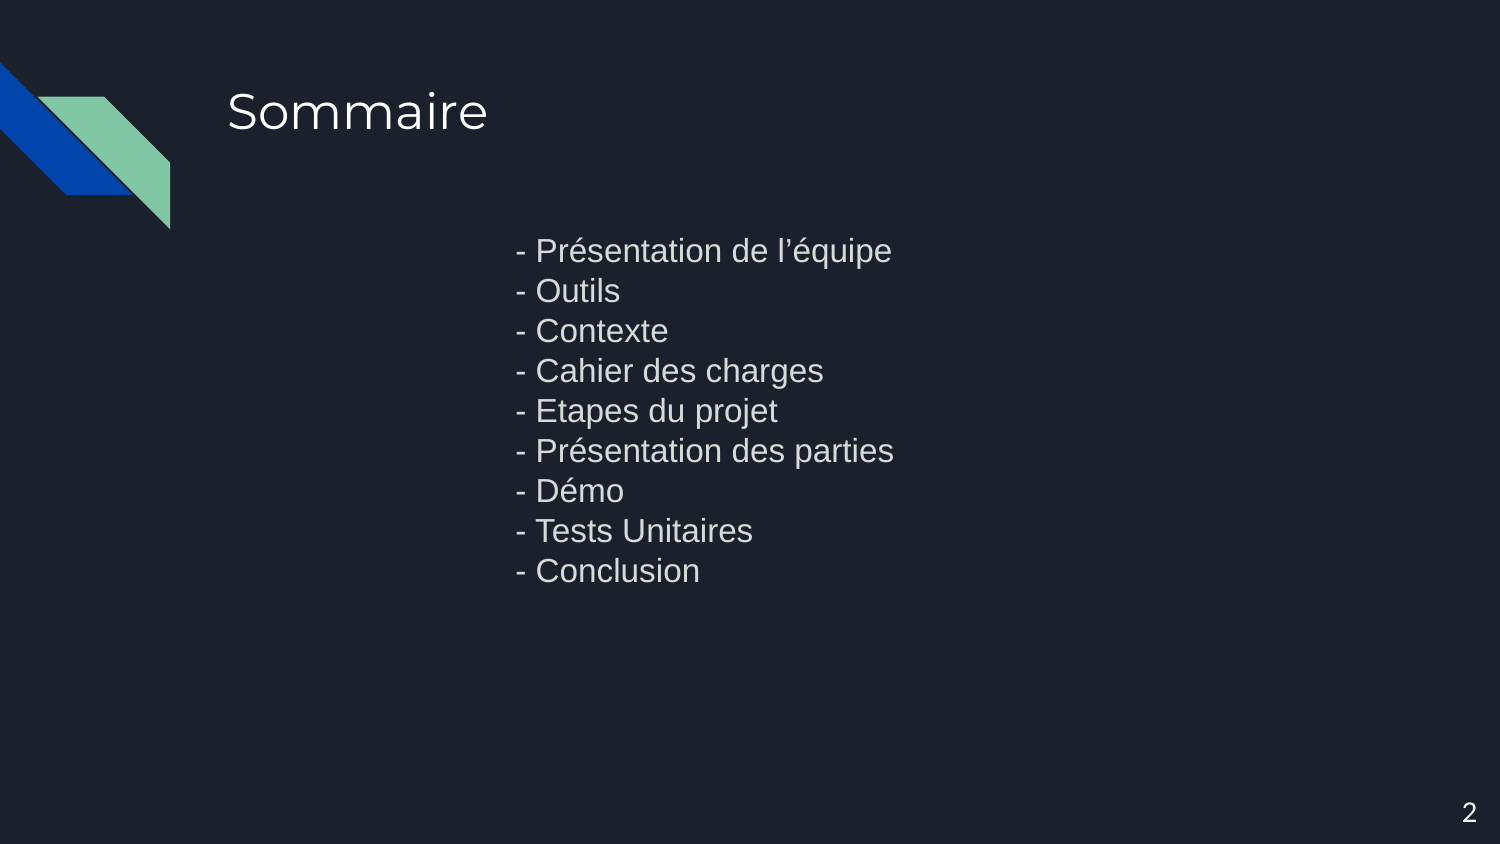

# Sommaire
- Présentation de l’équipe
- Outils
- Contexte
- Cahier des charges
- Etapes du projet
- Présentation des parties
- Démo
- Tests Unitaires
- Conclusion
2